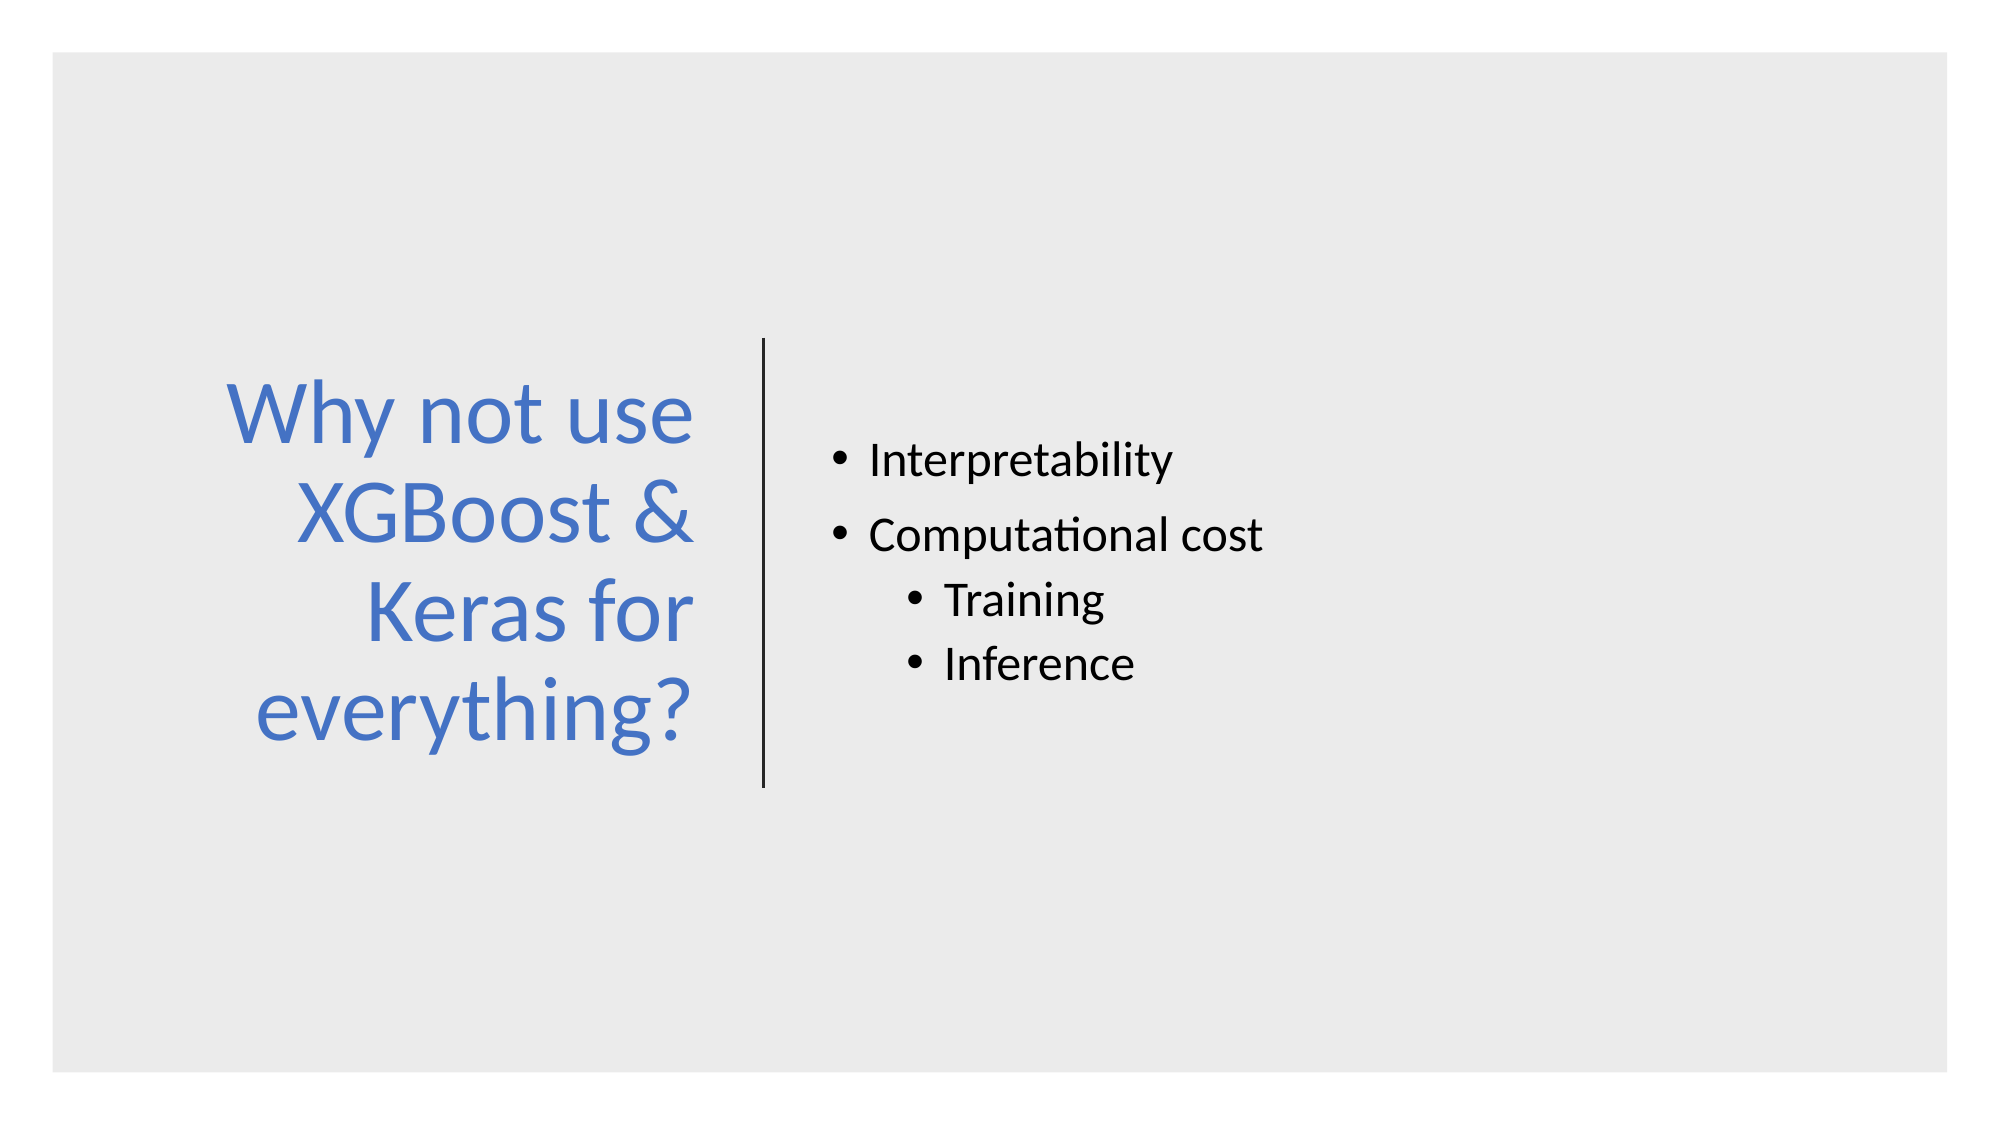

# Why not use XGBoost & Keras for everything?
Interpretability
Computational cost
Training
Inference